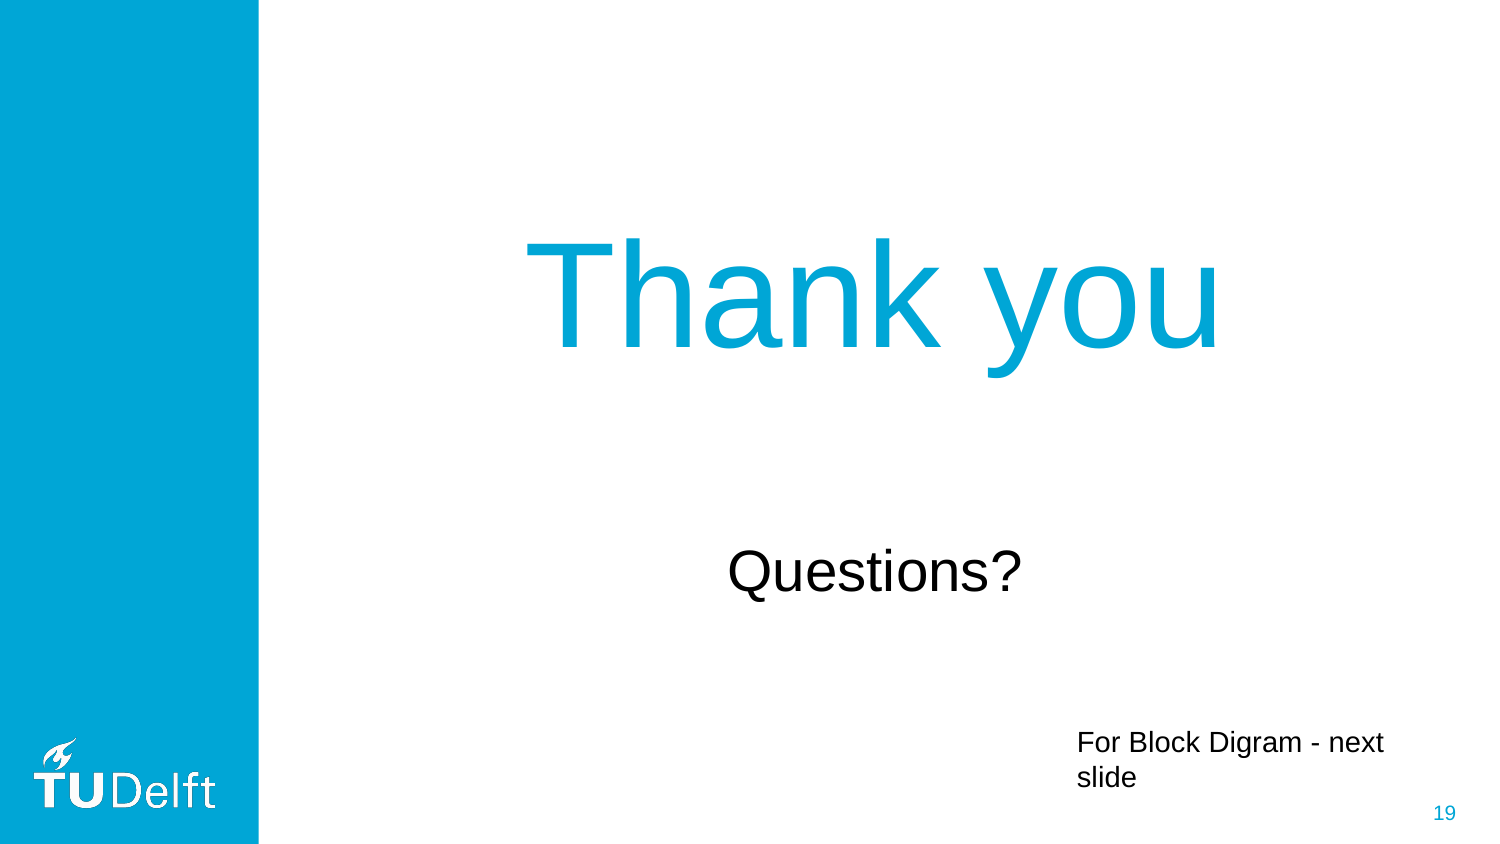

# Thank you
Questions?
For Block Digram - next slide